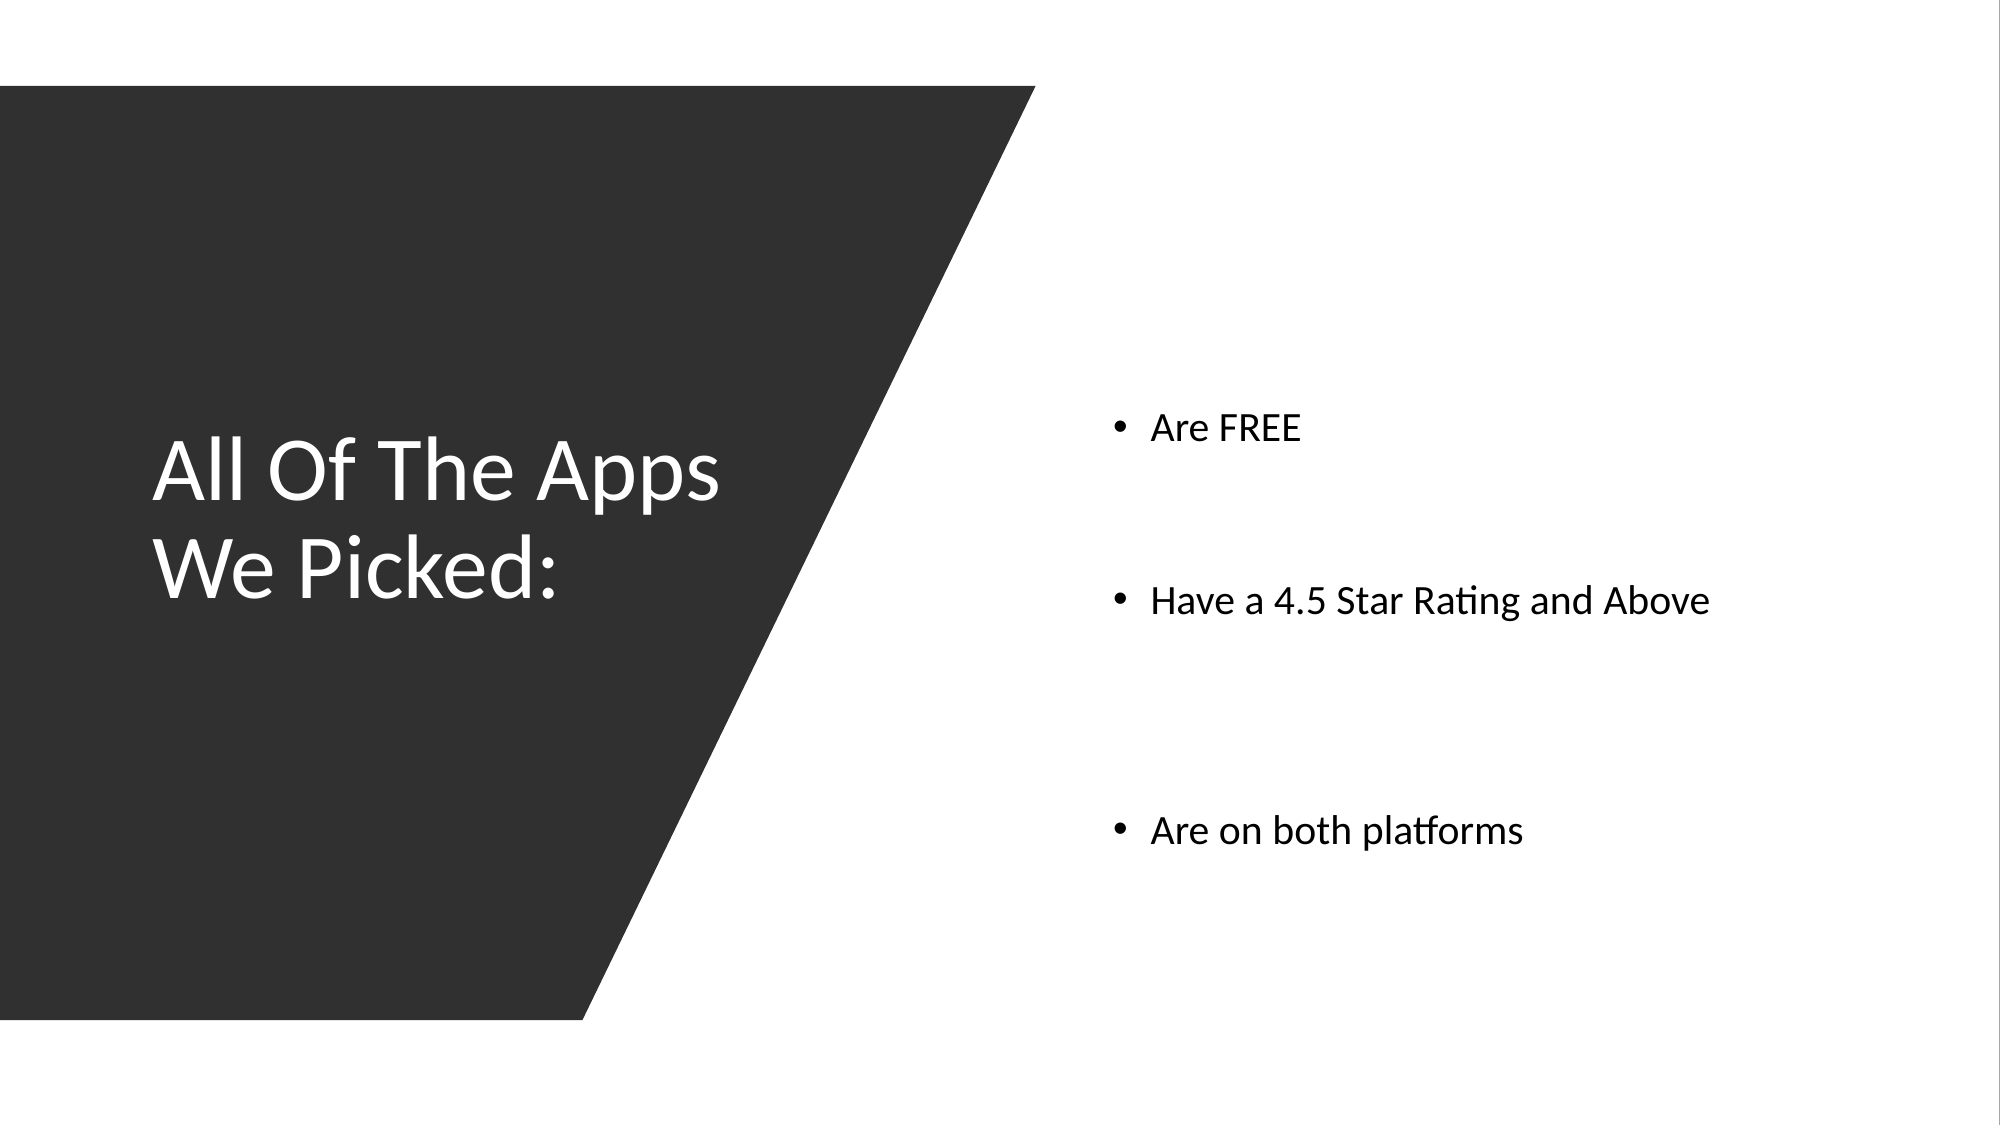

# All Of The Apps We Picked:

Are FREE

Have a 4.5 Star Rating and Above

Are on both platforms